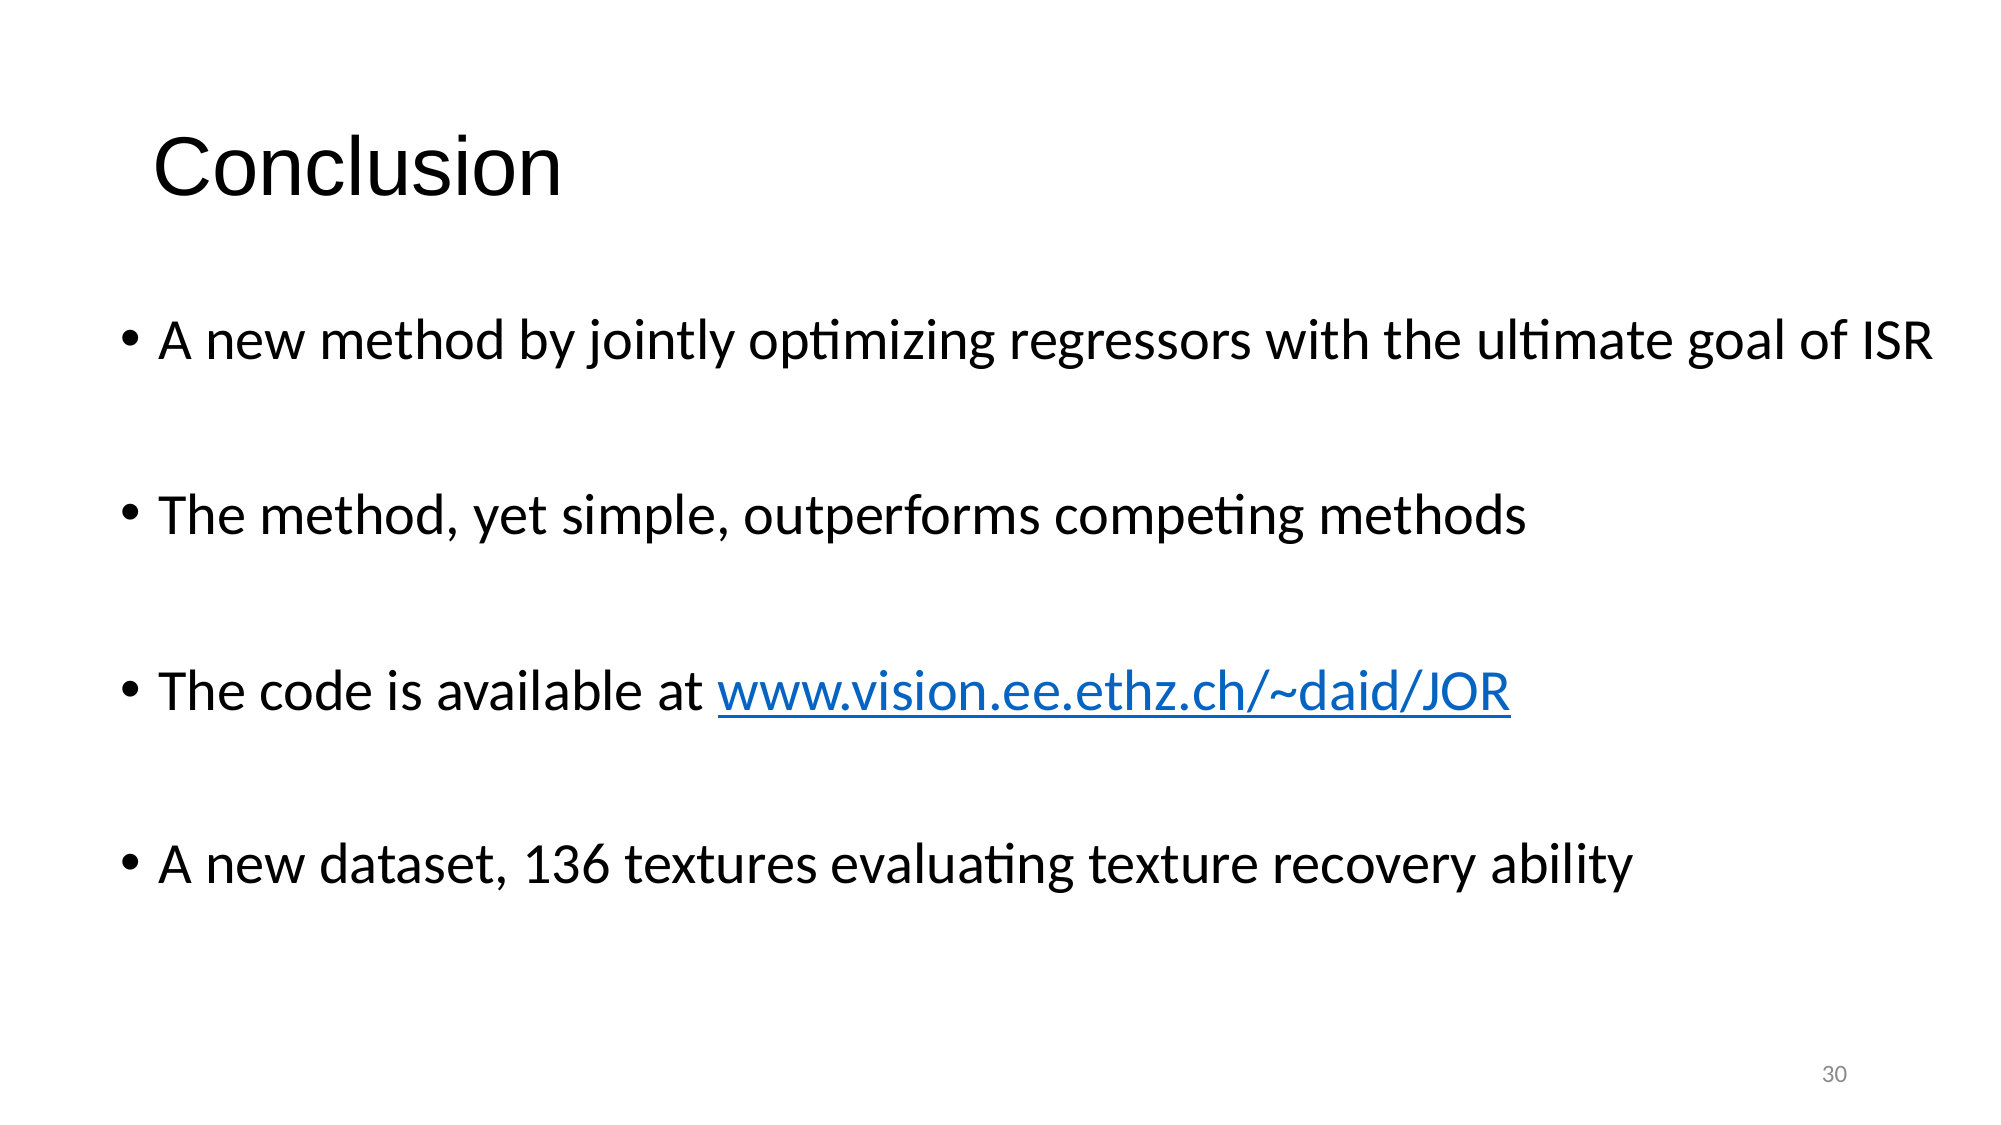

# Conclusion
A new method by jointly optimizing regressors with the ultimate goal of ISR

The method, yet simple, outperforms competing methods

The code is available at www.vision.ee.ethz.ch/~daid/JOR

A new dataset, 136 textures evaluating texture recovery ability
30